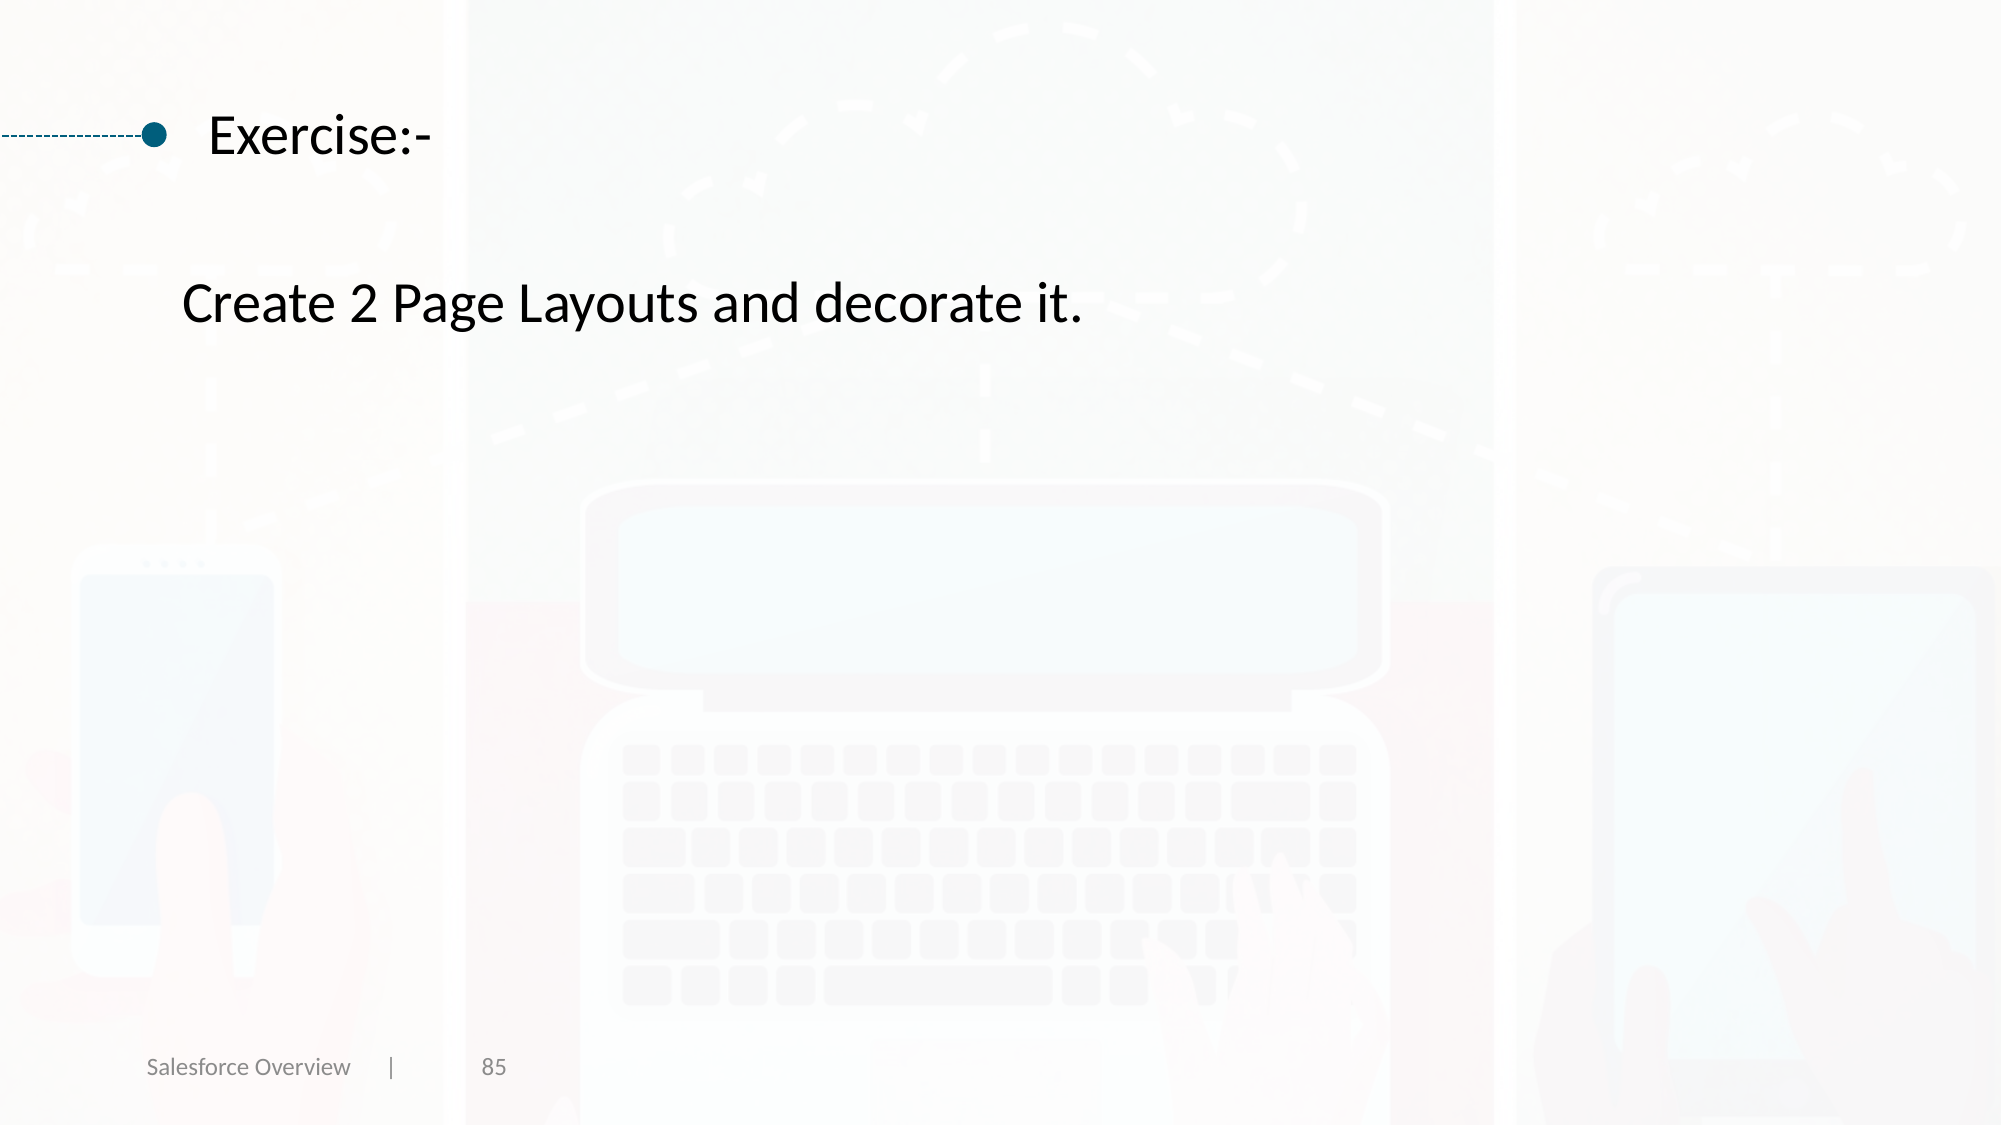

Exercise:-

Create 2 Page Layouts and decorate it.
Salesforce Overview      |
85